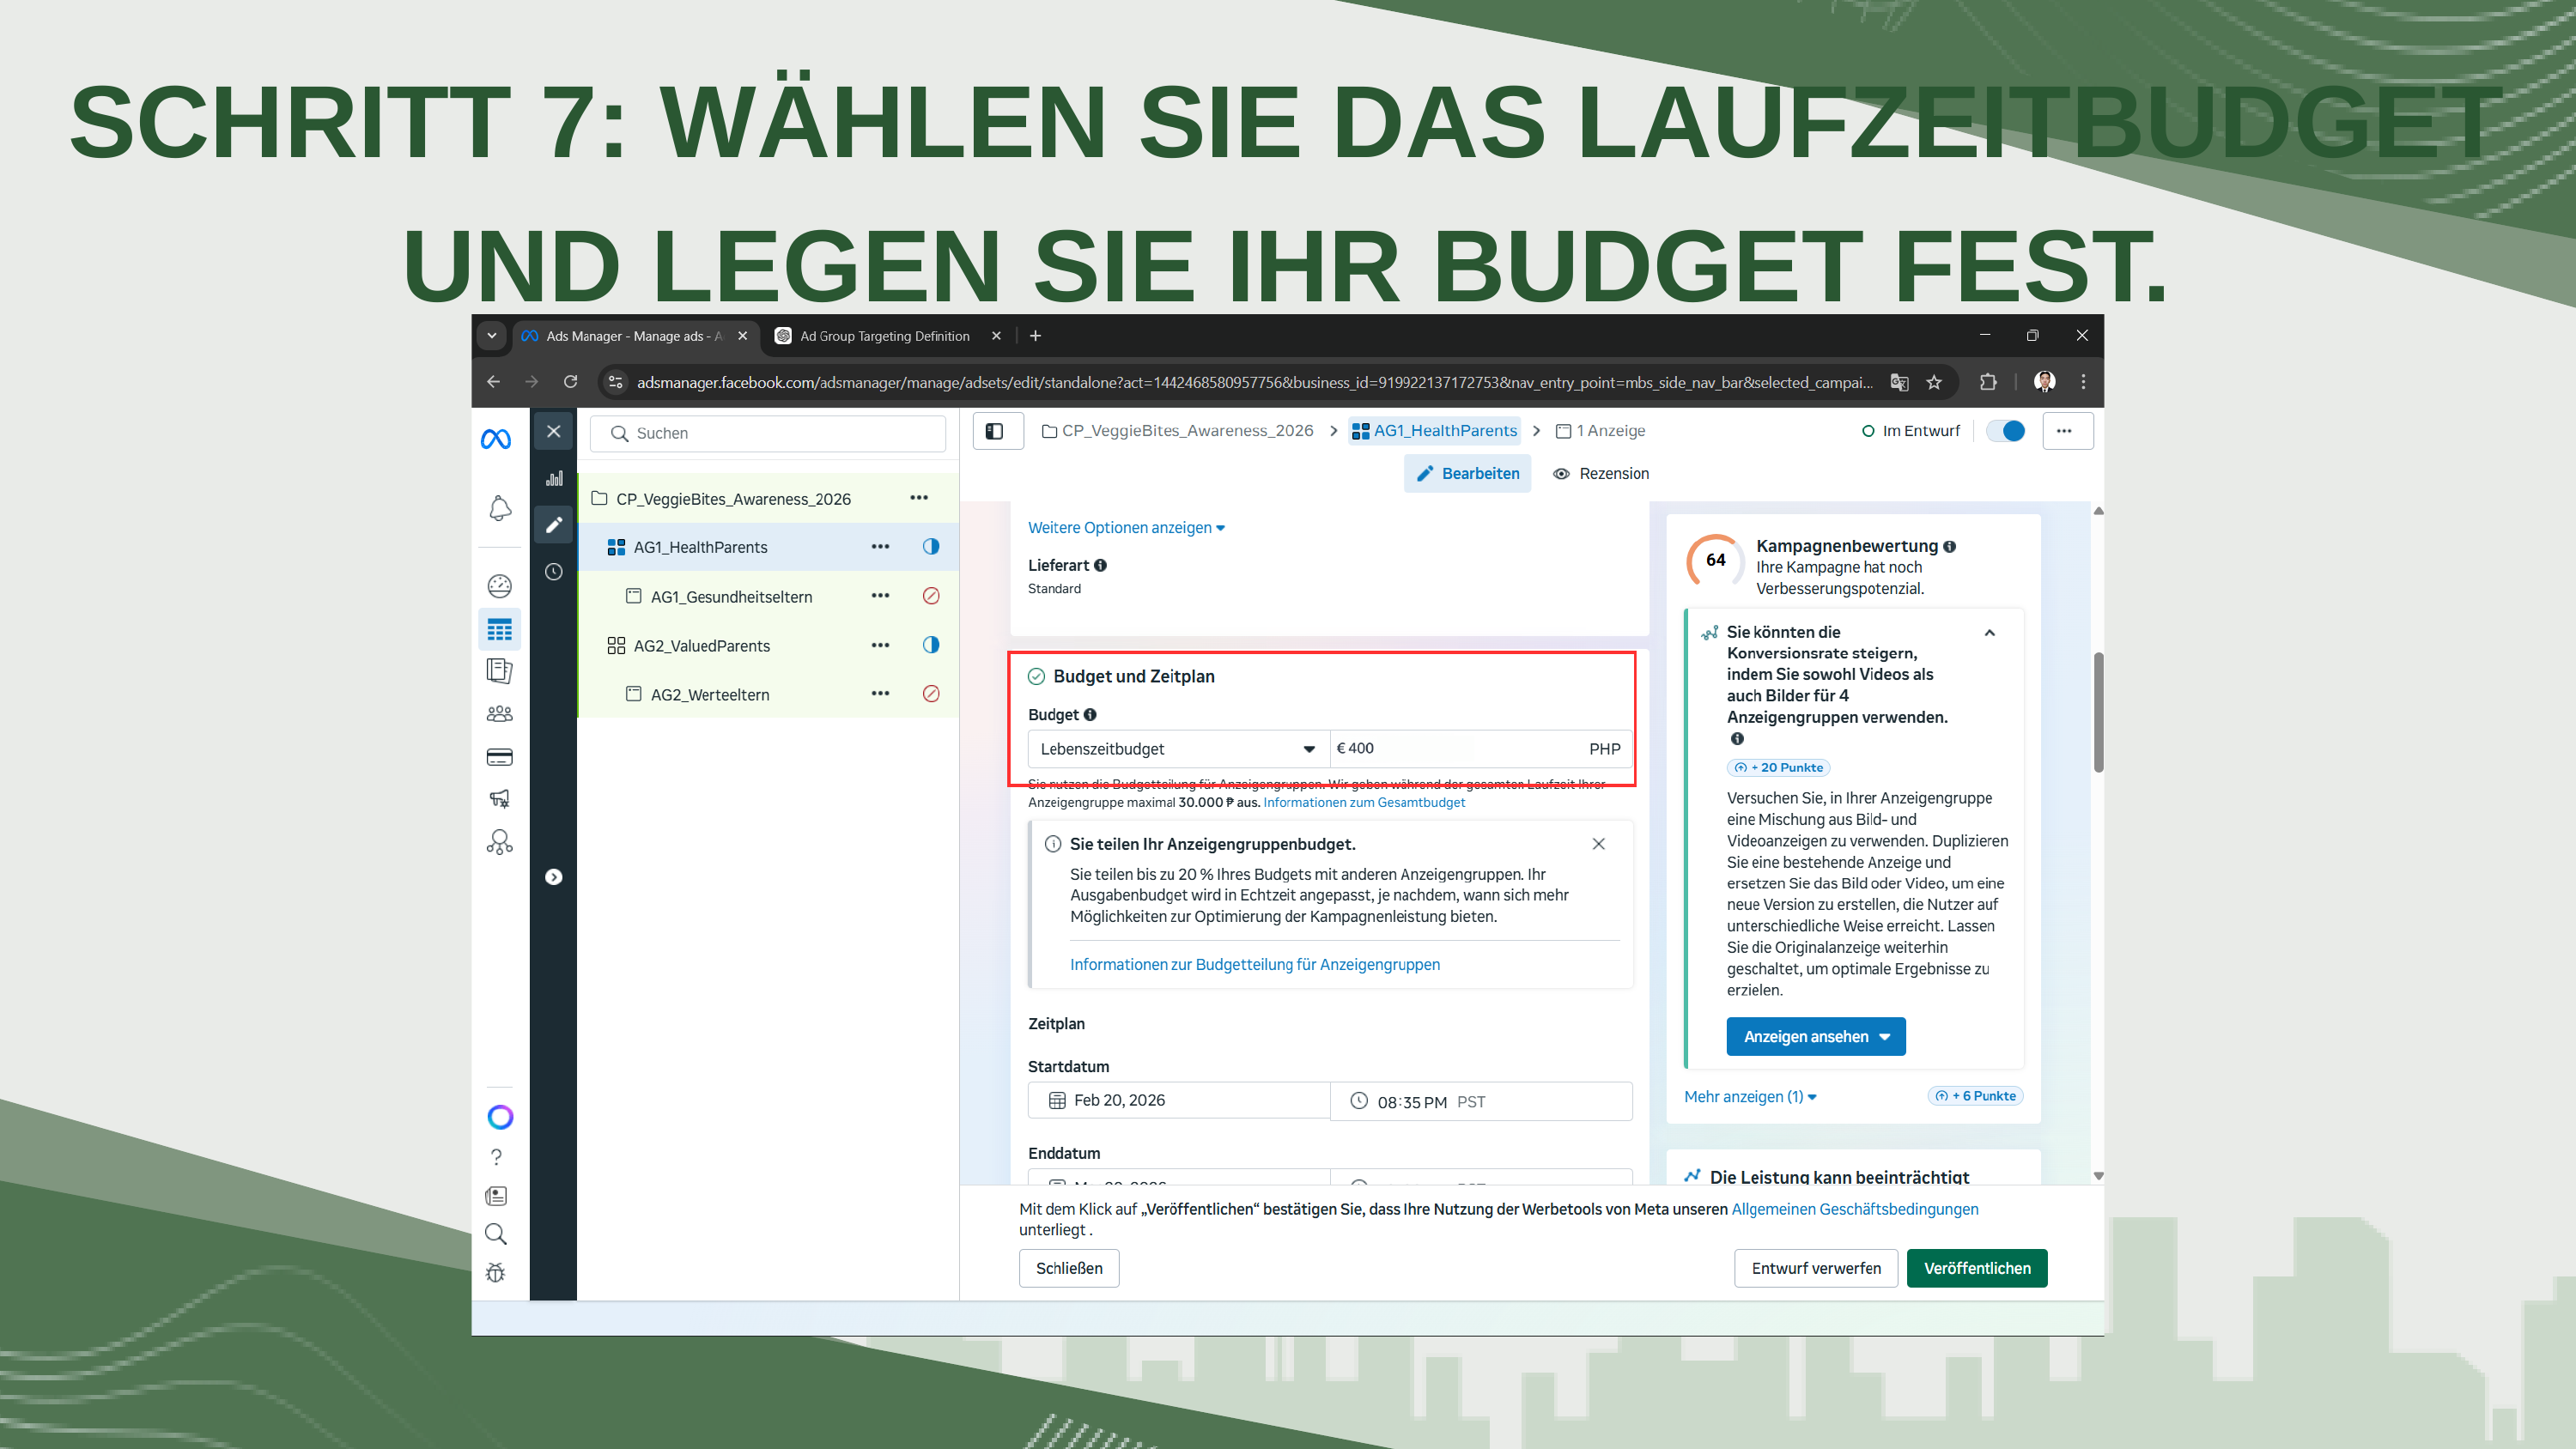

SCHRITT 7: WÄHLEN SIE DAS LAUFZEITBUDGET UND LEGEN SIE IHR BUDGET FEST.